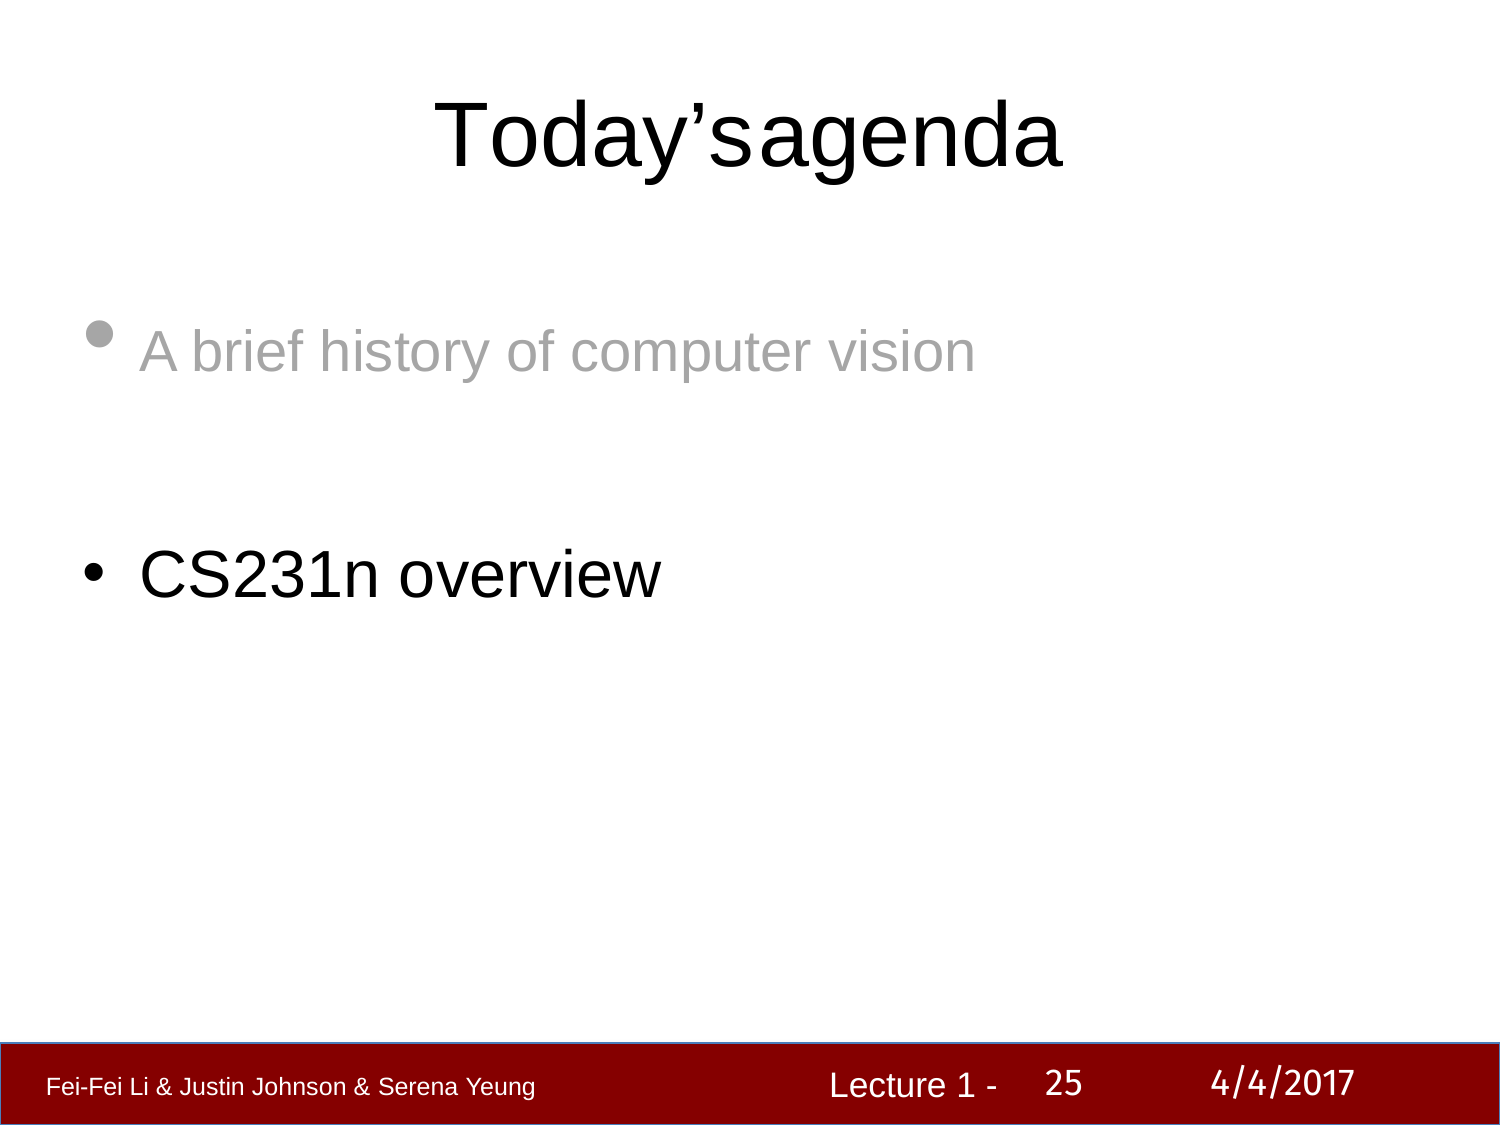

# Today’s	agenda
A brief history of computer vision

CS231n overview
25
4/4/2017
Lecture 1 -
Fei-Fei Li & Justin Johnson & Serena Yeung